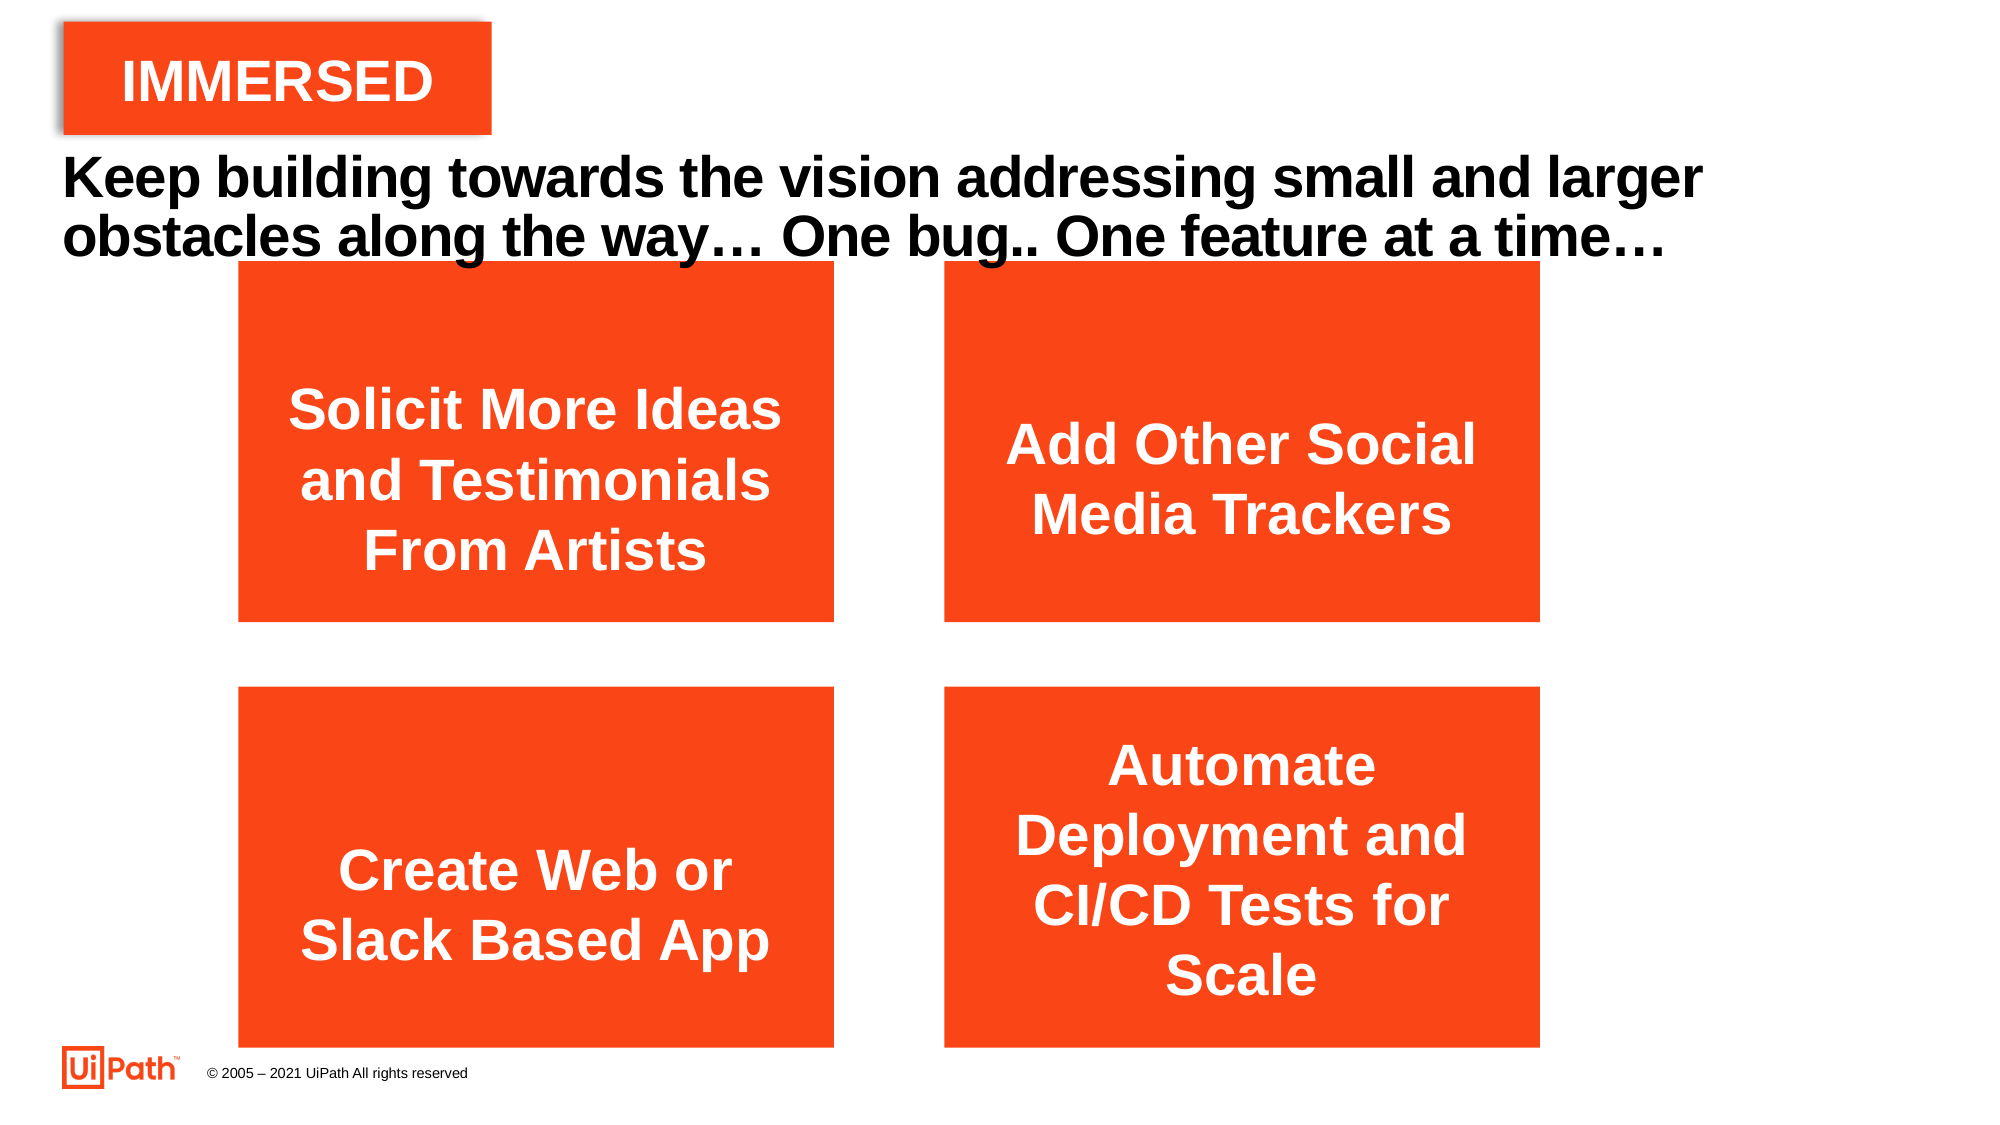

IMMERSED
# Keep building towards the vision addressing small and larger obstacles along the way… One bug.. One feature at a time…

Solicit More Ideas and Testimonials From Artists

Add Other Social Media Trackers

Automate Deployment and CI/CD Tests for Scale

Create Web or Slack Based App